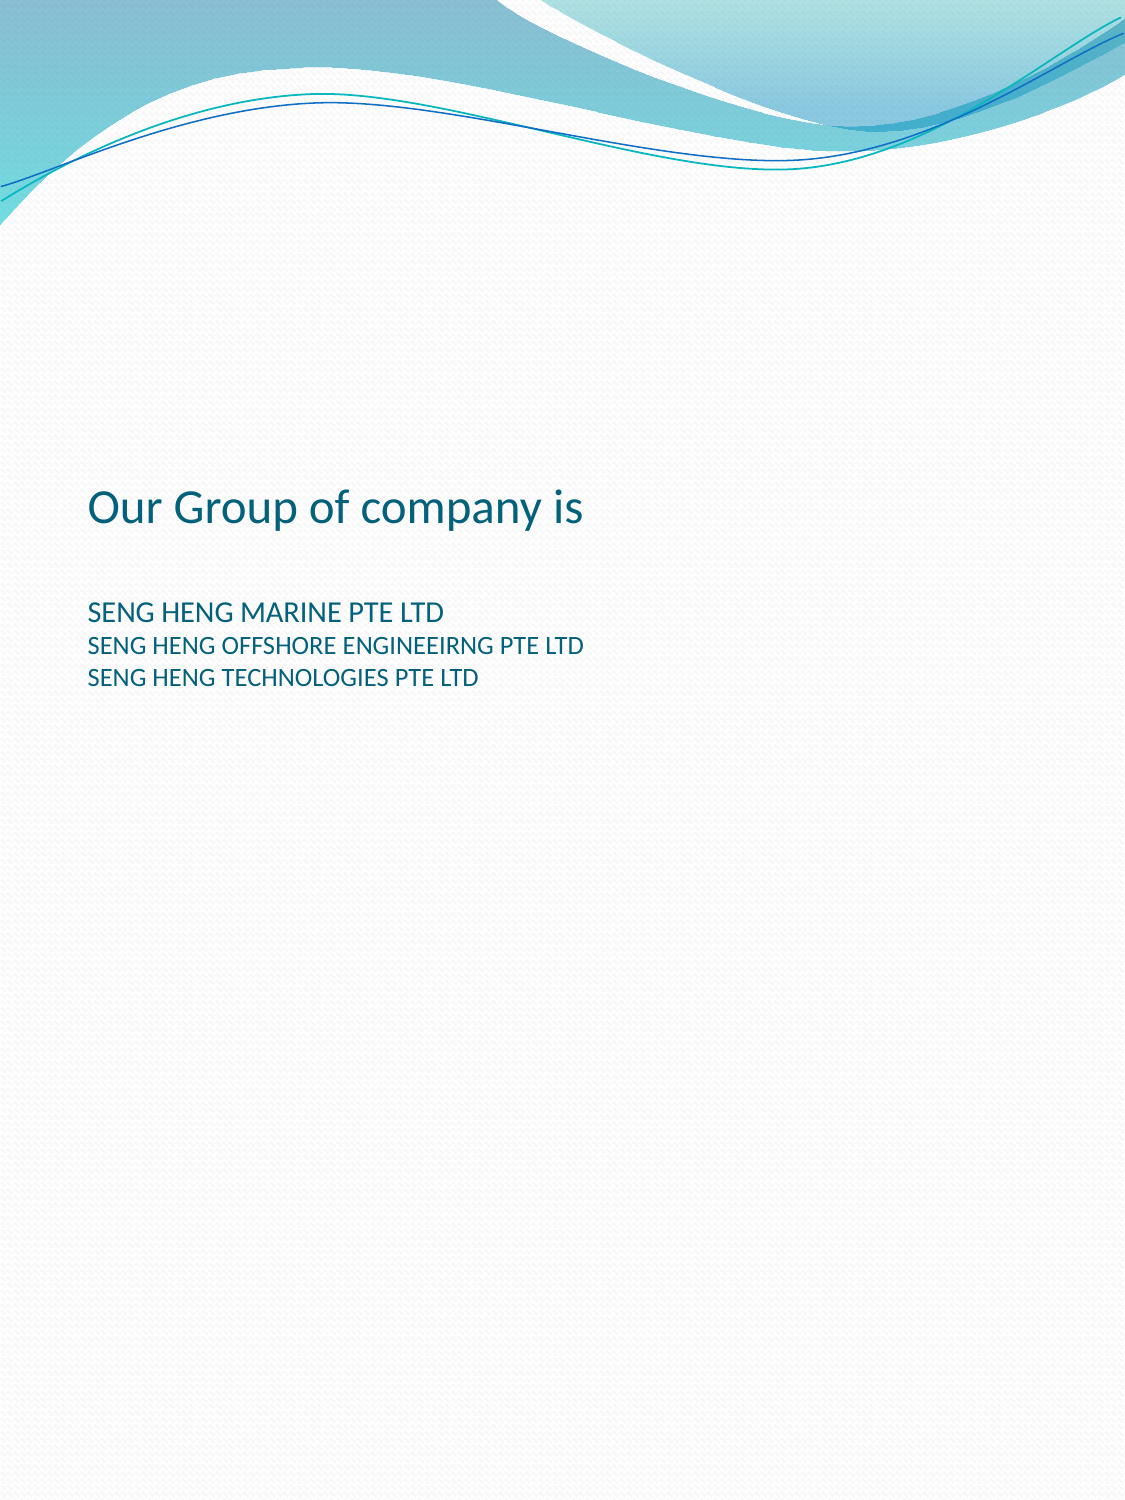

# Our Group of company is SENG HENG MARINE PTE LTD SENG HENG OFFSHORE ENGINEEIRNG PTE LTD SENG HENG TECHNOLOGIES PTE LTD